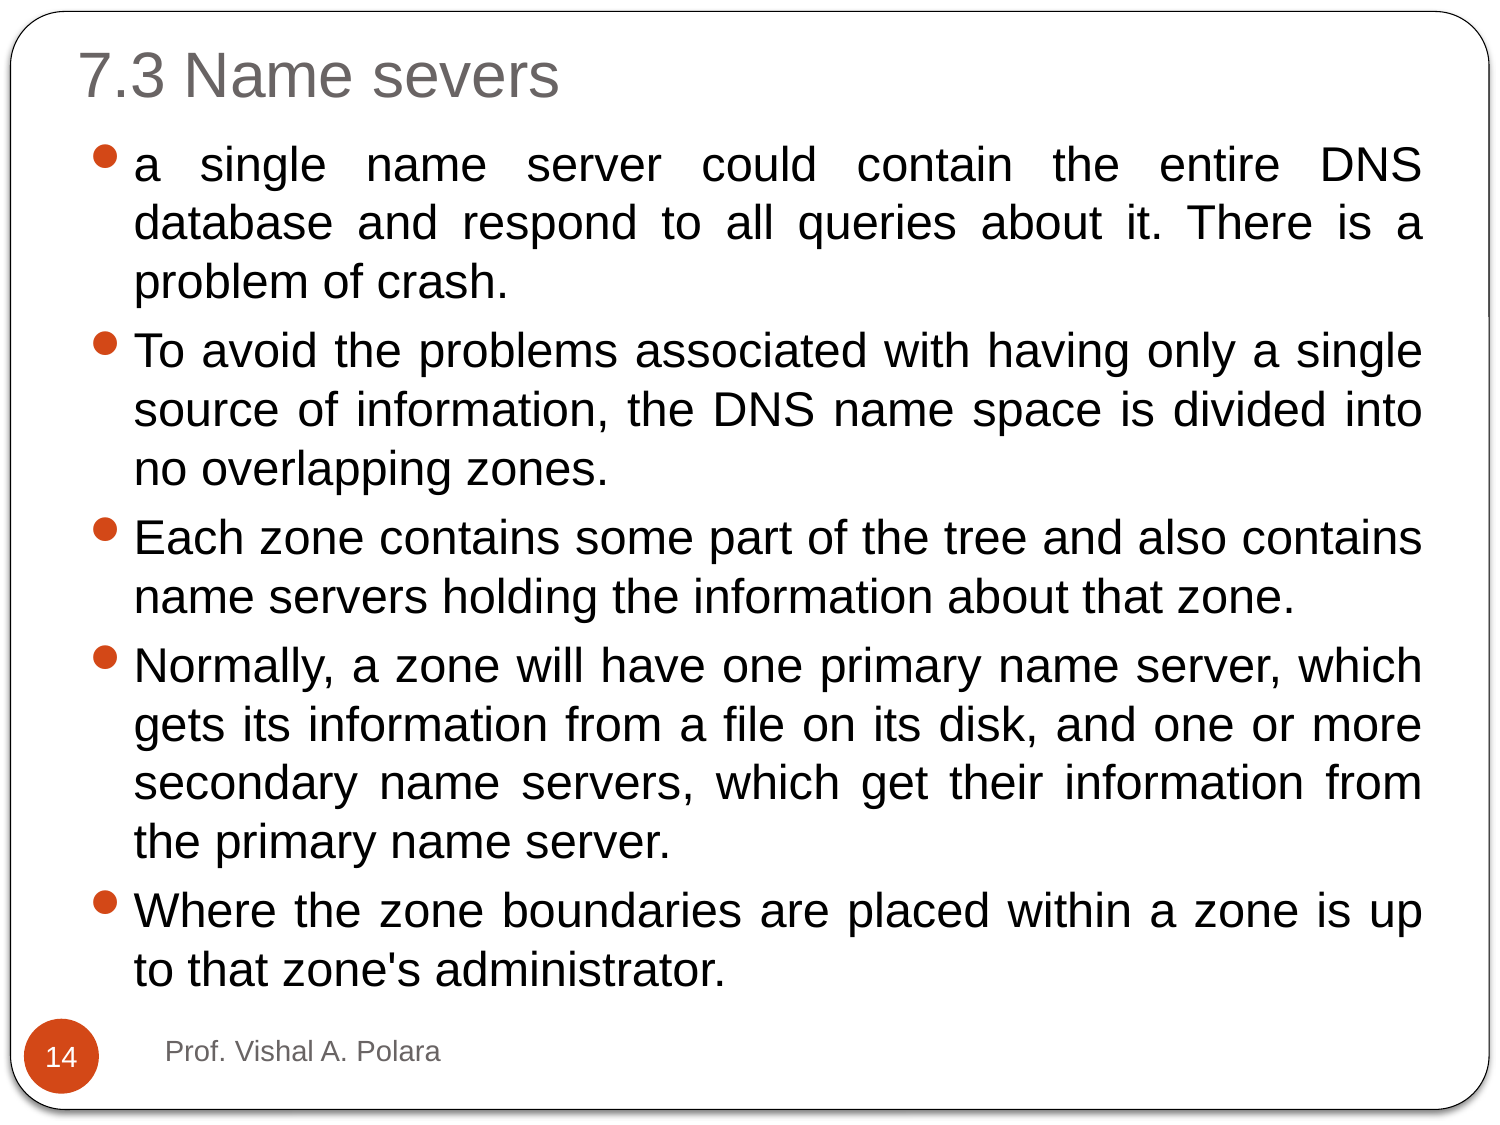

# 7.3 Name severs
a single name server could contain the entire DNS database and respond to all queries about it. There is a problem of crash.
To avoid the problems associated with having only a single source of information, the DNS name space is divided into no overlapping zones.
Each zone contains some part of the tree and also contains name servers holding the information about that zone.
Normally, a zone will have one primary name server, which gets its information from a file on its disk, and one or more secondary name servers, which get their information from the primary name server.
Where the zone boundaries are placed within a zone is up to that zone's administrator.
Prof. Vishal A. Polara
14